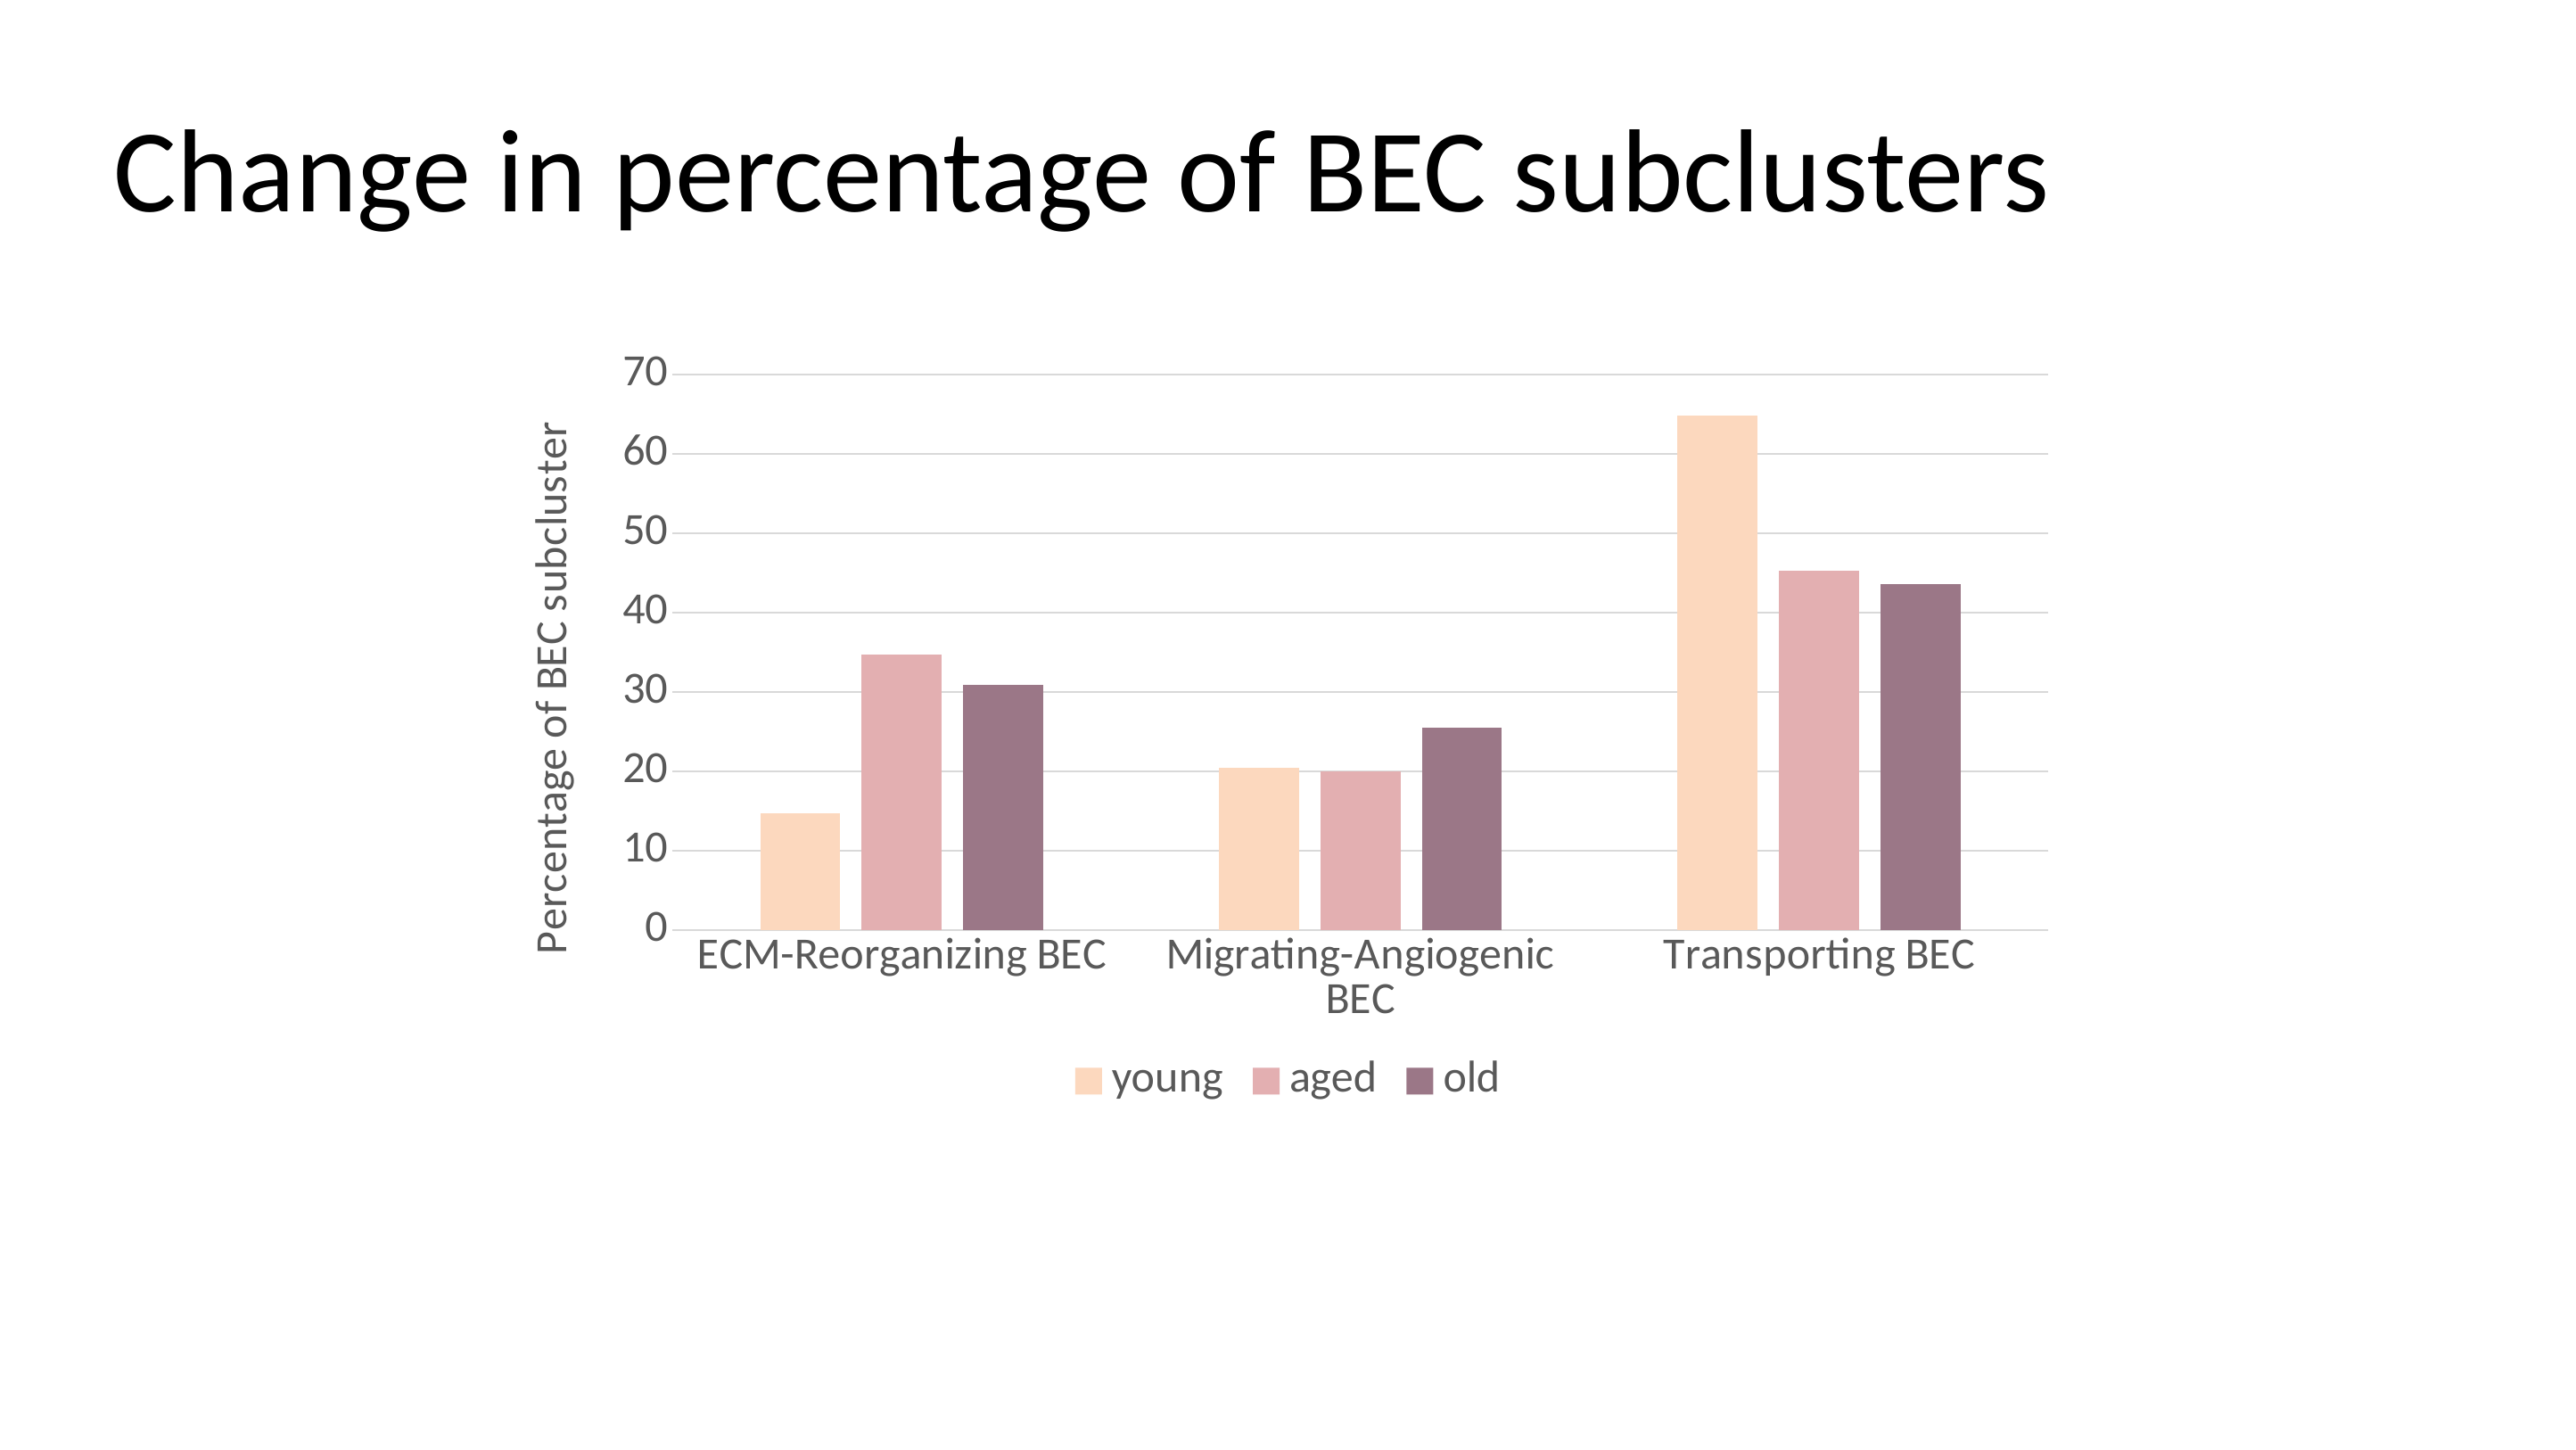

Change in percentage of BEC subclusters

### Chart

| Category | young | aged | old |
|---|---|---|---|
| ECM-Reorganizing BEC | 14.77272727 | 34.71882641 | 30.90909091 |
| Migrating-Angiogenic BEC | 20.45454545 | 20.04889976 | 25.45454545 |
| Transporting BEC | 64.77272727 | 45.23227384 | 43.63636364 |